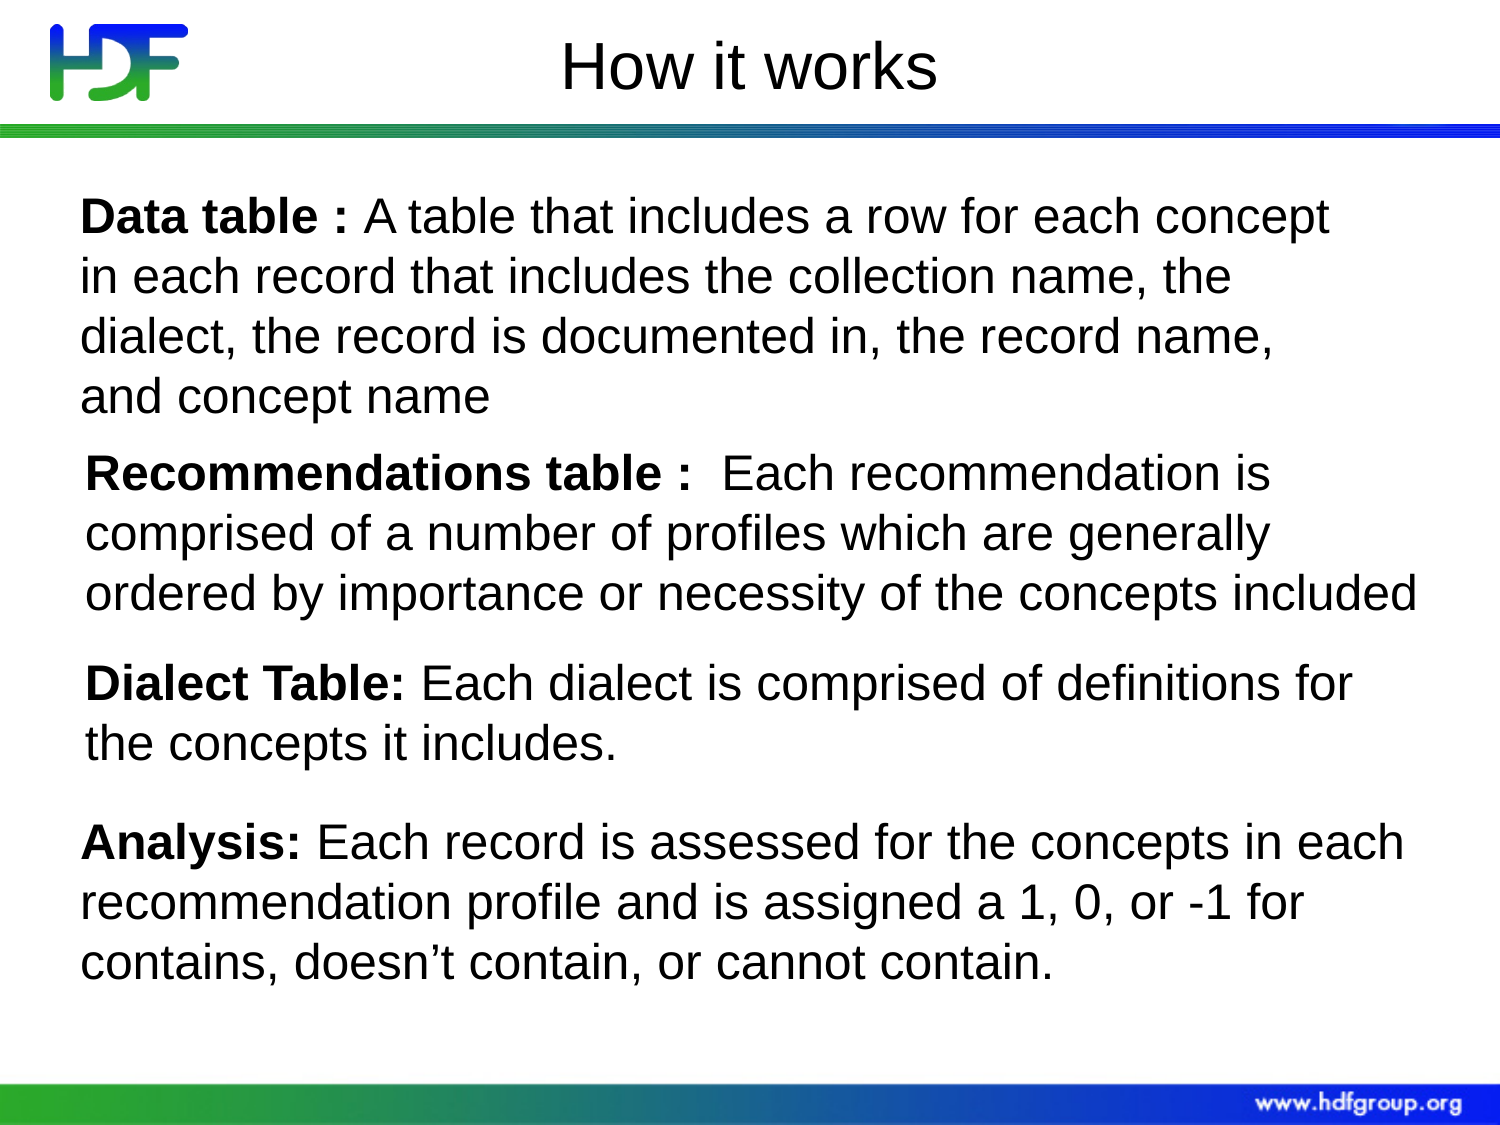

# How it works
Data table : A table that includes a row for each concept in each record that includes the collection name, the dialect, the record is documented in, the record name, and concept name
Recommendations table :  Each recommendation is comprised of a number of profiles which are generally ordered by importance or necessity of the concepts included
Dialect Table: Each dialect is comprised of definitions for the concepts it includes.
Analysis: Each record is assessed for the concepts in each recommendation profile and is assigned a 1, 0, or -1 for contains, doesn’t contain, or cannot contain.